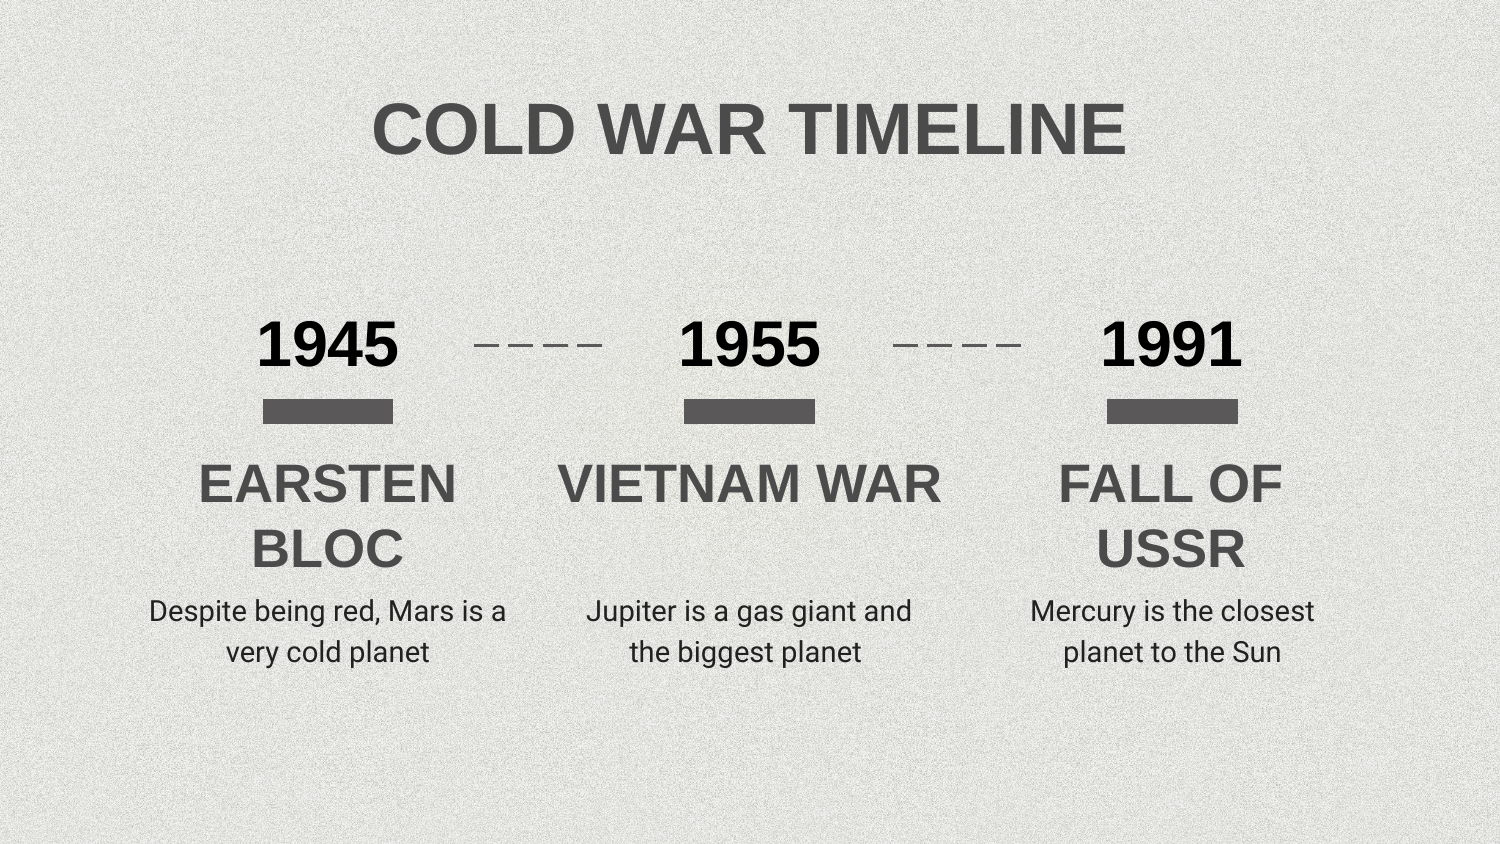

# COLD WAR TIMELINE
1945
1955
1991
EARSTEN BLOC
VIETNAM WAR
FALL OF USSR
Despite being red, Mars is a very cold planet
Jupiter is a gas giant and the biggest planet
Mercury is the closest planet to the Sun